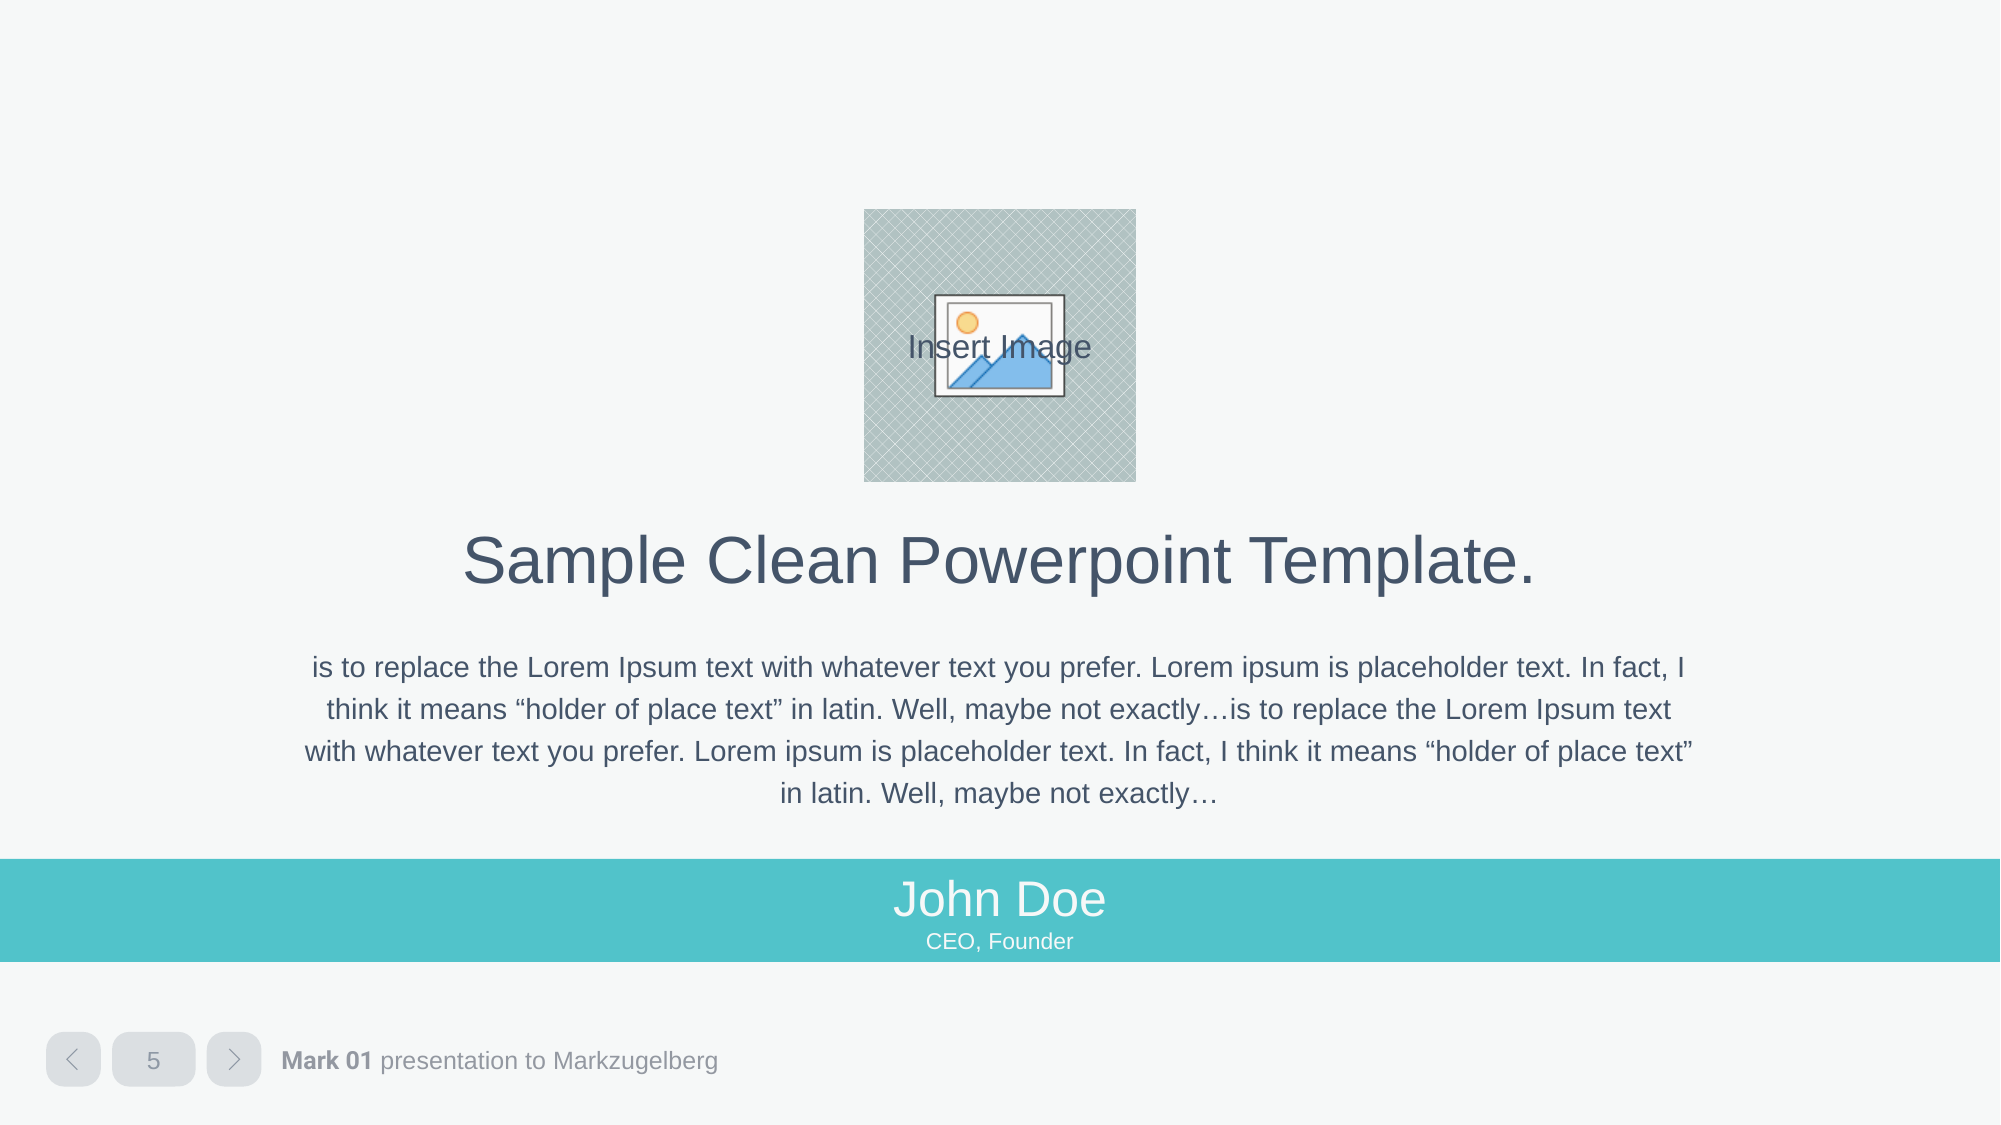

Sample Clean Powerpoint Template.
is to replace the Lorem Ipsum text with whatever text you prefer. Lorem ipsum is placeholder text. In fact, I think it means “holder of place text” in latin. Well, maybe not exactly…is to replace the Lorem Ipsum text with whatever text you prefer. Lorem ipsum is placeholder text. In fact, I think it means “holder of place text” in latin. Well, maybe not exactly…
John Doe
CEO, Founder